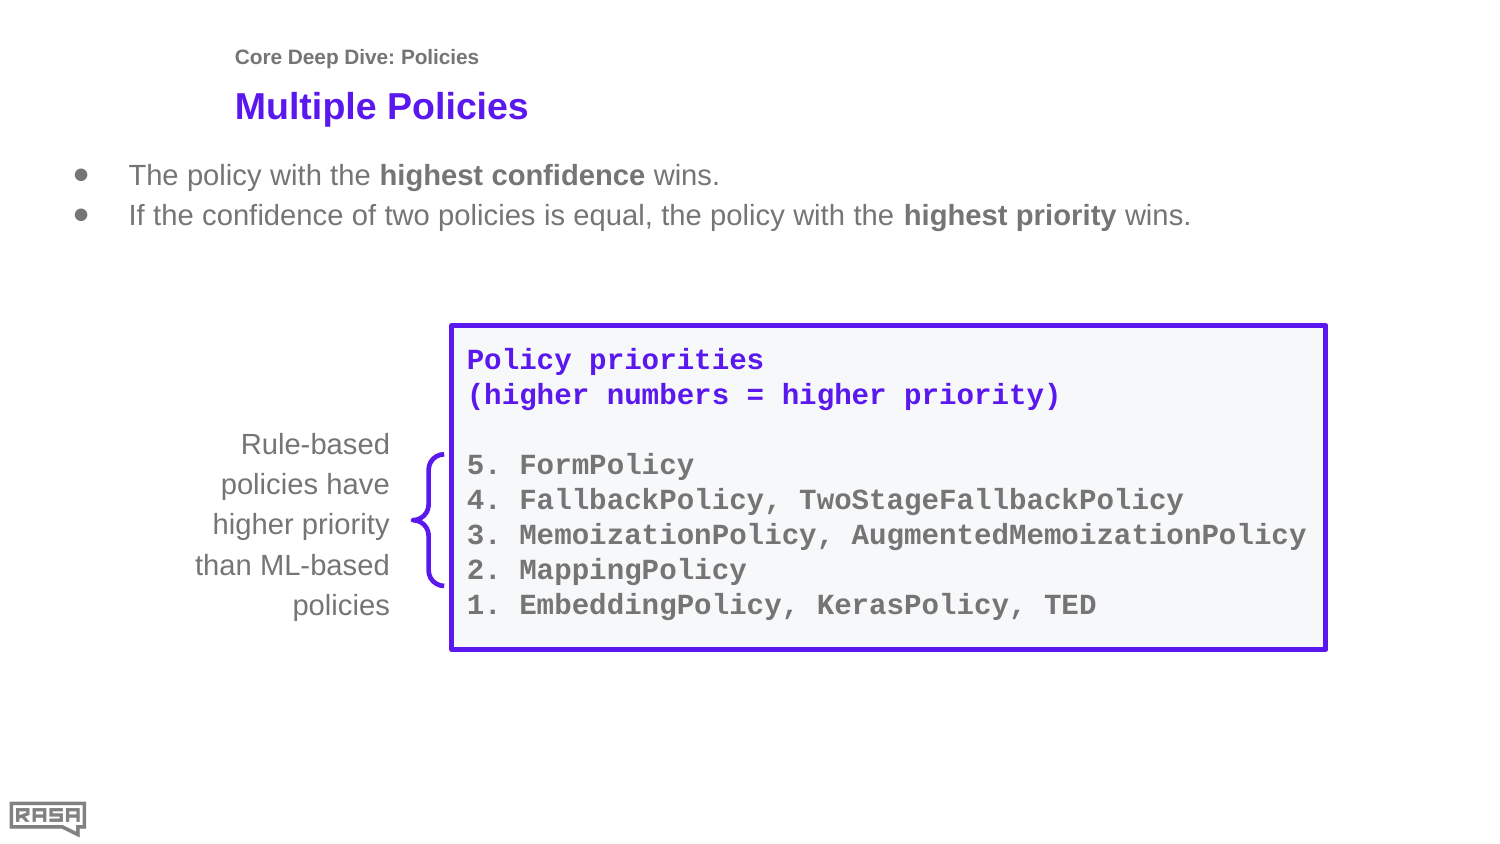

Core Deep Dive: Policies
# Multiple Policies
The policy with the highest confidence wins.
If the confidence of two policies is equal, the policy with the highest priority wins.
Policy priorities
(higher numbers = higher priority)

5. FormPolicy
4. FallbackPolicy, TwoStageFallbackPolicy
3. MemoizationPolicy, AugmentedMemoizationPolicy
2. MappingPolicy
1. EmbeddingPolicy, KerasPolicy, TED
Rule-based policies have higher priority than ML-based policies